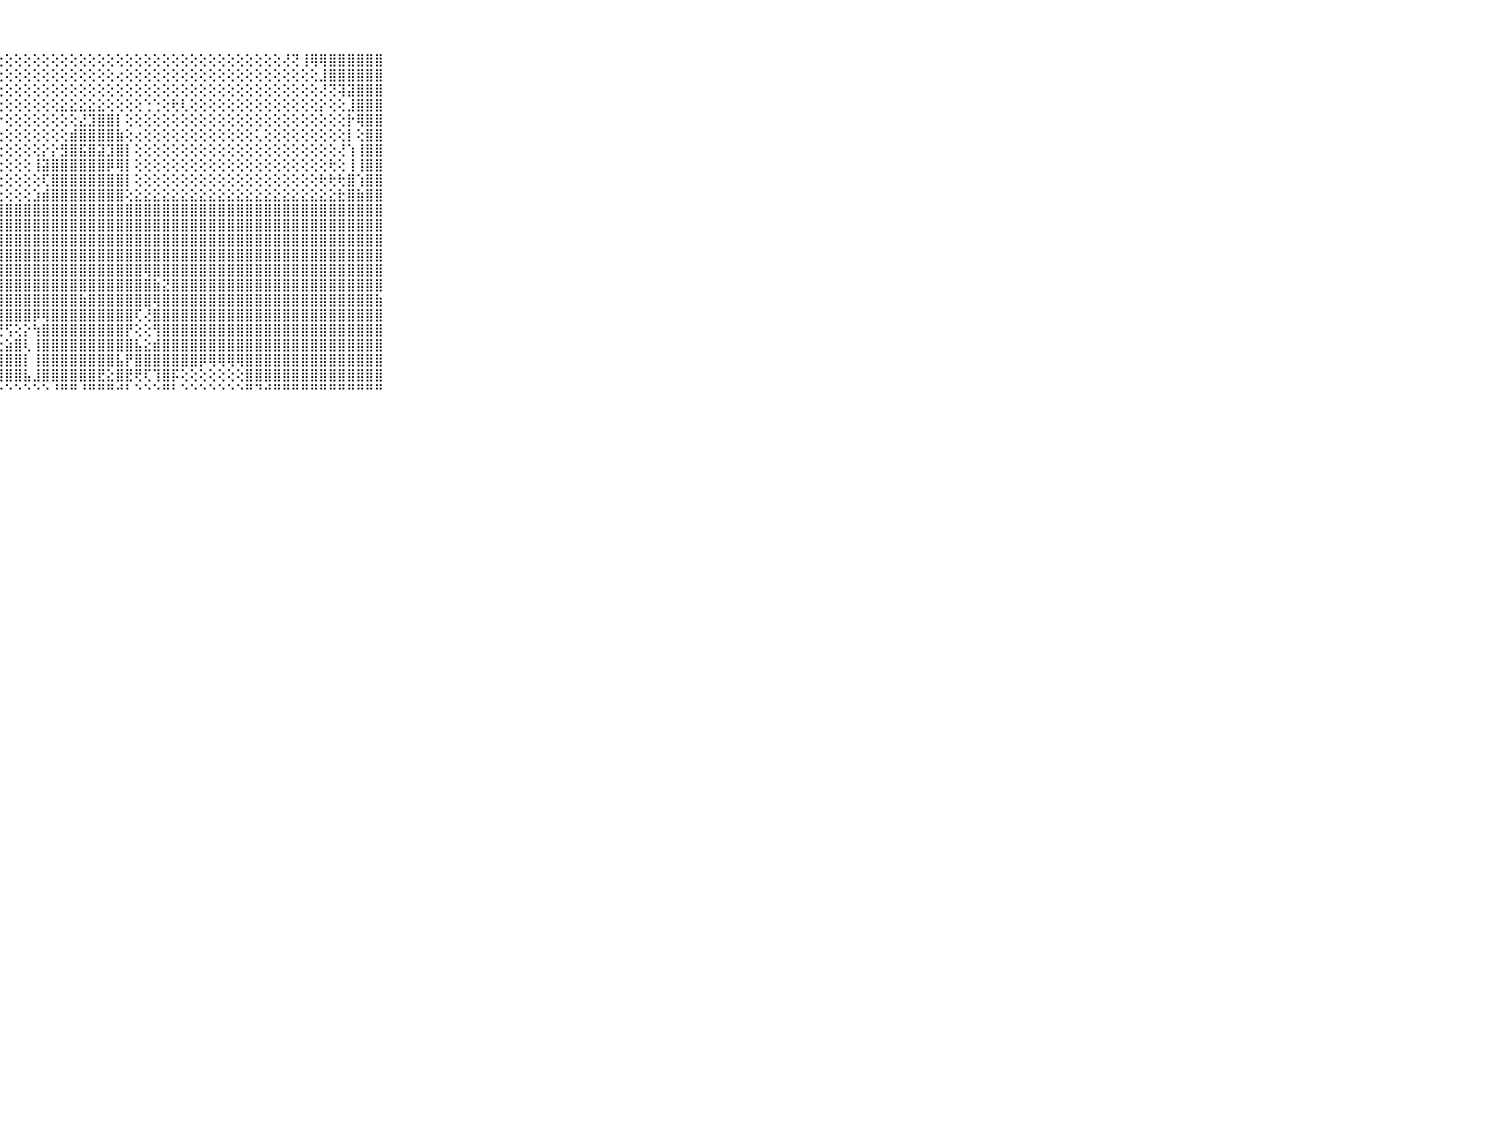

⠀⠀⠀⠀⠀⠀⠀⠀⠀⠀⠀⡿⢿⢻⢟⢇⢕⢕⢕⢱⣿⢧⢕⢕⢕⢕⢕⢕⢕⢕⢕⢕⢕⢕⢕⢕⢕⢕⢕⢕⢕⢕⢕⢕⢕⢕⢕⢕⢕⢕⢕⢕⢕⢕⢕⢕⢕⢕⢜⢝⢸⢿⢿⣿⣿⣿⣿⣿⣿⠀⠀⠀⠀⠀⠀⠀⠀⠀⠀⠀⠀
⠀⠀⠀⠀⠀⠀⠀⠀⠀⠀⠀⣷⣷⣵⣼⣵⣕⣕⢕⢜⢝⢕⢕⢕⢕⢕⢕⢕⢕⢕⢕⢕⢕⢕⢕⢕⢕⢕⢕⢕⢔⢕⢕⢕⢕⢕⢕⢕⢕⢕⢕⢕⢕⢕⢕⢕⢕⢕⢕⢕⢕⢕⣸⣿⣿⣿⣿⣿⣿⠀⠀⠀⠀⠀⠀⠀⠀⠀⠀⠀⠀
⠀⠀⠀⠀⠀⠀⠀⠀⠀⠀⠀⣿⣿⣿⣿⣿⣟⣟⣟⣟⢟⢗⢇⢕⢕⢕⢕⢕⢕⢕⢕⢕⢕⢕⢕⢕⢕⢕⢕⢕⢕⢕⢕⢕⢕⢕⢕⢕⢕⢕⢕⢕⢕⢕⢕⢕⢕⢕⢕⢕⢕⢕⢜⢝⢽⣽⣿⣿⣿⠀⠀⠀⠀⠀⠀⠀⠀⠀⠀⠀⠀
⠀⠀⠀⠀⠀⠀⠀⠀⠀⠀⠀⣿⣿⣿⣾⣿⣿⣷⣿⣷⡕⢕⣕⣕⢕⢕⢕⢕⢕⢕⢕⢕⢕⢕⣕⣕⣕⣕⣕⢕⢕⢕⢕⢑⢑⢕⢗⢇⢕⢕⢕⢕⢕⢕⢕⢕⢕⢕⢕⢕⢕⢕⡕⢕⢕⣸⣿⣿⣿⠀⠀⠀⠀⠀⠀⠀⠀⠀⠀⠀⠀
⠀⠀⠀⠀⠀⠀⠀⠀⠀⠀⠀⠿⠿⢿⢿⢿⣿⣽⣿⣿⣕⣑⣕⣕⣑⢑⢕⠕⢕⢕⢕⢕⢕⢕⢕⢕⣜⣹⣿⣿⡇⢕⢕⢕⢕⢕⢕⢕⢕⢕⢕⢕⢕⢕⢕⢕⢕⢕⢕⢕⢕⢕⢕⢕⢕⡗⢿⣿⣿⠀⠀⠀⠀⠀⠀⠀⠀⠀⠀⠀⠀
⠀⠀⠀⠀⠀⠀⠀⠀⠀⠀⠀⠀⠀⠀⠐⠄⢄⢀⢅⢐⢔⢕⢕⢕⢝⢕⢕⢕⢕⢕⢕⢕⢕⢕⢕⣾⣿⣿⣿⣿⣷⢕⢔⢕⢕⢕⢕⢕⢕⢕⢕⢕⢕⢕⢕⢅⢕⢕⢕⢕⢕⢕⢕⢕⢕⡇⢕⣿⣿⠀⠀⠀⠀⠀⠀⠀⠀⠀⠀⠀⠀
⠀⠀⠀⠀⠀⠀⠀⠀⠀⠀⠀⢄⢅⢅⢅⢅⢅⢱⢵⢕⢕⢕⢕⢕⢕⢕⢕⢕⢕⢕⢕⢕⡕⡕⣻⣿⣯⣿⣽⣹⣿⡇⢕⢕⢕⢕⢕⢕⢕⢕⢕⢕⢕⢕⢕⢕⢕⢕⢕⢕⢕⢕⢕⢕⢜⢱⢸⣿⣿⠀⠀⠀⠀⠀⠀⠀⠀⠀⠀⠀⠀
⠀⠀⠀⠀⠀⠀⠀⠀⠀⠀⠀⢑⣕⣕⣕⣜⢝⢕⢕⢕⢕⢕⢕⢕⢕⢕⢕⢕⢕⢕⢕⢸⣽⣿⣿⣿⣿⣿⣿⡿⢿⡇⢕⢕⢕⢕⢕⢕⢕⢕⢕⢕⢕⢕⢕⢕⢕⢕⢕⢕⢕⢕⢕⢗⢕⢸⢸⣿⣿⠀⠀⠀⠀⠀⠀⠀⠀⠀⠀⠀⠀
⠀⠀⠀⠀⠀⠀⠀⠀⠀⠀⠀⠘⢝⢝⢝⢕⢕⢕⢕⢕⢕⢕⢕⢕⢕⢕⢕⢕⢕⢕⢕⢕⢏⣿⣿⣿⣿⣿⣿⣿⣿⡇⢕⢕⢕⢕⢕⢕⢕⢕⢕⢕⢕⢕⢕⢕⢕⢕⢕⢕⢕⢕⢗⢗⢗⣿⢱⣿⣿⠀⠀⠀⠀⠀⠀⠀⠀⠀⠀⠀⠀
⠀⠀⠀⠀⠀⠀⠀⠀⠀⠀⠀⢔⢕⢕⢕⢕⢕⢕⢕⢕⢕⢕⢕⢕⢕⢕⢕⢕⢕⢕⢕⣱⣾⣿⣿⣿⣿⣿⣿⣿⣿⢕⣕⣕⣕⣕⣕⣕⣕⣕⣕⣕⣕⣕⣕⣕⣕⣕⣕⣕⣕⣕⣕⣕⣗⣿⣷⣿⣿⠀⠀⠀⠀⠀⠀⠀⠀⠀⠀⠀⠀
⠀⠀⠀⠀⠀⠀⠀⠀⠀⠀⠀⣿⣿⣿⣿⣿⣿⣿⣿⣿⣿⣿⣿⣿⣿⣿⣿⣿⣿⣿⣿⣿⣿⣿⣿⣿⣿⣿⣿⣿⣿⣿⣿⣿⣿⣿⣿⣿⣿⣿⣿⣿⣿⣿⣿⣿⣿⣿⣿⣿⣿⣿⣿⣿⣿⣿⣿⣿⣿⠀⠀⠀⠀⠀⠀⠀⠀⠀⠀⠀⠀
⠀⠀⠀⠀⠀⠀⠀⠀⠀⠀⠀⣿⣿⣿⣿⣿⣿⣿⣿⣿⡇⢕⣿⣿⣿⣿⣿⣿⣿⣿⣿⣿⣿⣿⣿⣿⣿⣿⣿⣿⣿⣿⣿⣿⣿⣿⣿⣿⣿⣿⣿⣿⣿⣿⣿⣿⣿⣿⣿⣿⣿⣿⣿⣿⣿⣿⣿⣿⣿⠀⠀⠀⠀⠀⠀⠀⠀⠀⠀⠀⠀
⠀⠀⠀⠀⠀⠀⠀⠀⠀⠀⠀⣿⣿⣿⣿⣿⣿⣿⣿⣿⡇⢜⢻⣿⣿⣿⣿⣿⣿⣿⣿⣿⣿⣿⣿⣿⣿⣿⣿⣿⣿⣿⣿⣿⣿⣿⣿⣿⣿⣿⣿⣿⣿⣿⣿⣿⣿⣿⣿⣿⣿⣿⣿⣿⣿⣿⣿⣿⣿⠀⠀⠀⠀⠀⠀⠀⠀⠀⠀⠀⠀
⠀⠀⠀⠀⠀⠀⠀⠀⠀⠀⠀⣿⣿⣿⣿⣿⣿⣿⣿⣿⡇⢕⢸⣿⣿⣿⣿⣿⣿⣿⣿⣿⣿⣿⣿⣿⣿⣿⣿⣿⣿⣿⣿⣿⣿⣿⣿⣿⣿⣿⣿⣿⣿⣿⣿⣿⣿⣿⣿⣿⣿⣿⣿⣿⣿⣿⣿⣿⣿⠀⠀⠀⠀⠀⠀⠀⠀⠀⠀⠀⠀
⠀⠀⠀⠀⠀⠀⠀⠀⠀⠀⠀⣿⣿⣿⣿⣿⣿⣿⣿⣿⡇⢕⢸⣿⣿⣿⣿⣿⣿⣿⣿⣿⣿⣿⣿⣿⣿⣿⣿⣿⣿⣿⣿⢿⣿⣿⣿⣿⣿⣿⣿⣿⣿⣿⣿⣿⣿⣿⣿⣿⣿⣿⣿⣿⣿⣿⣿⣿⣿⠀⠀⠀⠀⠀⠀⠀⠀⠀⠀⠀⠀
⠀⠀⠀⠀⠀⠀⠀⠀⠀⠀⠀⣿⣿⣿⣿⣿⣿⣿⣿⣿⡇⢕⢸⣿⣿⣿⣿⣿⣿⣿⣿⣿⣿⣿⣿⣿⣿⣿⣿⣿⣿⣿⣿⣿⣷⣝⣿⣿⣿⣿⣿⣿⣿⣿⣿⣿⣿⣿⣿⣿⣿⣿⣿⣿⣿⣿⣿⣿⣿⠀⠀⠀⠀⠀⠀⠀⠀⠀⠀⠀⠀
⠀⠀⠀⠀⠀⠀⠀⠀⠀⠀⠀⣿⣿⣿⣿⣿⣿⣿⣿⣿⡇⢕⢸⣿⣿⣿⣿⣿⣿⣿⣿⣿⣿⣿⣿⣿⣷⣿⣿⣿⣿⣿⣿⣿⢿⣿⣿⣿⣿⣿⣿⣿⣿⣿⣿⣿⣿⣿⣿⣿⣿⣿⣿⣿⣿⣿⣿⣿⣷⠀⠀⠀⠀⠀⠀⠀⠀⠀⠀⠀⠀
⠀⠀⠀⠀⠀⠀⠀⠀⠀⠀⠀⣿⣿⣿⣿⣿⣿⣿⣿⣿⡇⢕⢸⣿⣿⣿⣿⣿⣿⣿⣿⡿⢿⣿⣿⣿⣿⣿⣿⣿⣿⣿⢏⢜⣿⣿⣿⣿⣿⣿⣿⣿⣿⣿⣿⣿⣿⣿⣿⣿⣿⣿⣿⣿⣿⣿⣿⣿⣿⠀⠀⠀⠀⠀⠀⠀⠀⠀⠀⠀⠀
⠀⠀⠀⠀⠀⠀⠀⠀⠀⠀⠀⣿⣿⣿⣿⣿⣿⣿⣿⣿⡇⢕⢸⣿⣿⣿⣿⢟⢫⢕⡕⢳⣿⣿⣿⣿⣿⣿⣿⣿⣿⡟⢕⢕⢻⣿⣿⣿⣿⣿⣿⣿⣿⣿⣿⣿⣿⣿⣿⣿⣿⣿⣿⣿⣿⣿⣿⣿⣿⠀⠀⠀⠀⠀⠀⠀⠀⠀⠀⠀⠀
⠀⠀⠀⠀⠀⠀⠀⠀⠀⠀⠀⣿⣿⣿⣿⣿⣿⣿⣿⣿⣧⣵⣼⣿⣿⣿⢗⣕⣵⣿⢇⢸⣿⣿⣿⣿⣿⣿⣿⣿⣿⣿⣧⣕⣾⣿⣿⣿⣿⣿⣿⣿⣿⣿⣿⣿⣿⣿⣿⣿⣿⣿⣿⣿⣿⣿⣿⣿⣿⠀⠀⠀⠀⠀⠀⠀⠀⠀⠀⠀⠀
⠀⠀⠀⠀⠀⠀⠀⠀⠀⠀⠀⣿⣿⣿⣿⣿⣿⣿⣿⣿⣿⣿⣿⣿⣿⣿⣾⣿⣿⣿⡇⢸⣿⣿⣿⣿⣿⣿⣿⣿⣧⡟⣿⣿⣿⣿⣿⣿⣿⡿⢿⢿⢿⢿⣿⣿⣿⣿⣿⣿⣿⣿⣿⣿⣿⣿⣿⣿⣿⠀⠀⠀⠀⠀⠀⠀⠀⠀⠀⠀⠀
⠀⠀⠀⠀⠀⠀⠀⠀⠀⠀⠀⣿⣿⣿⣿⣿⣿⣿⣿⣿⣿⣿⣿⣿⣿⣿⣿⣿⣿⣿⣧⣸⣿⣿⣿⣿⣿⣿⣟⣕⣿⣟⢟⢏⢹⣿⡯⢕⢕⢕⢕⢕⢕⢕⣿⣿⣿⣿⣿⣿⣿⣿⣿⣿⣿⣿⣿⣿⣿⠀⠀⠀⠀⠀⠀⠀⠀⠀⠀⠀⠀
⠀⠀⠀⠀⠀⠀⠀⠀⠀⠀⠀⠛⠛⠛⠛⠛⠛⠛⠛⠛⠛⠛⠛⠛⠛⠛⠛⠑⠑⠑⠑⠑⠑⠘⠛⠛⠘⠛⠛⠛⠚⠃⠑⠑⠑⠛⠃⠑⠑⠑⠑⠑⠑⠑⠛⠙⠚⠛⠛⠛⠛⠛⠛⠛⠛⠛⠛⠛⠛⠀⠀⠀⠀⠀⠀⠀⠀⠀⠀⠀⠀